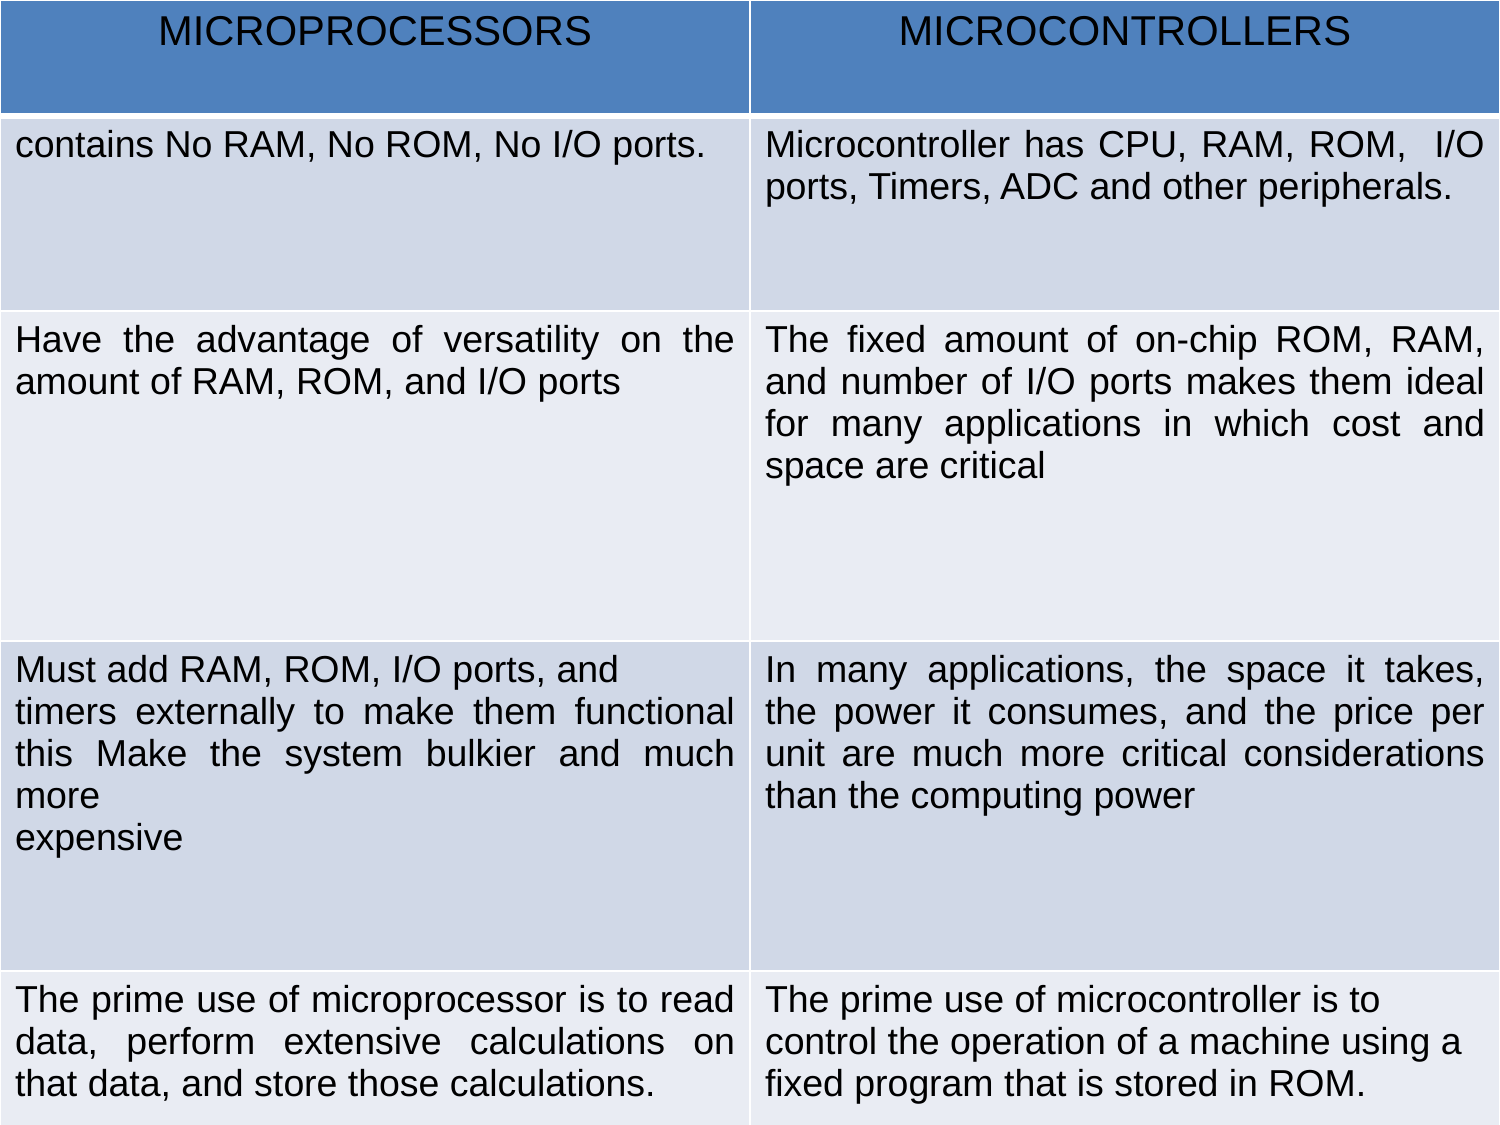

| MICROPROCESSORS | MICROCONTROLLERS |
| --- | --- |
| contains No RAM, No ROM, No I/O ports. | Microcontroller has CPU, RAM, ROM, I/O ports, Timers, ADC and other peripherals. |
| Have the advantage of versatility on the amount of RAM, ROM, and I/O ports | The fixed amount of on-chip ROM, RAM, and number of I/O ports makes them ideal for many applications in which cost and space are critical |
| Must add RAM, ROM, I/O ports, and timers externally to make them functional this Make the system bulkier and much more expensive | In many applications, the space it takes, the power it consumes, and the price per unit are much more critical considerations than the computing power |
| The prime use of microprocessor is to read data, perform extensive calculations on that data, and store those calculations. | The prime use of microcontroller is to control the operation of a machine using a fixed program that is stored in ROM. |
37